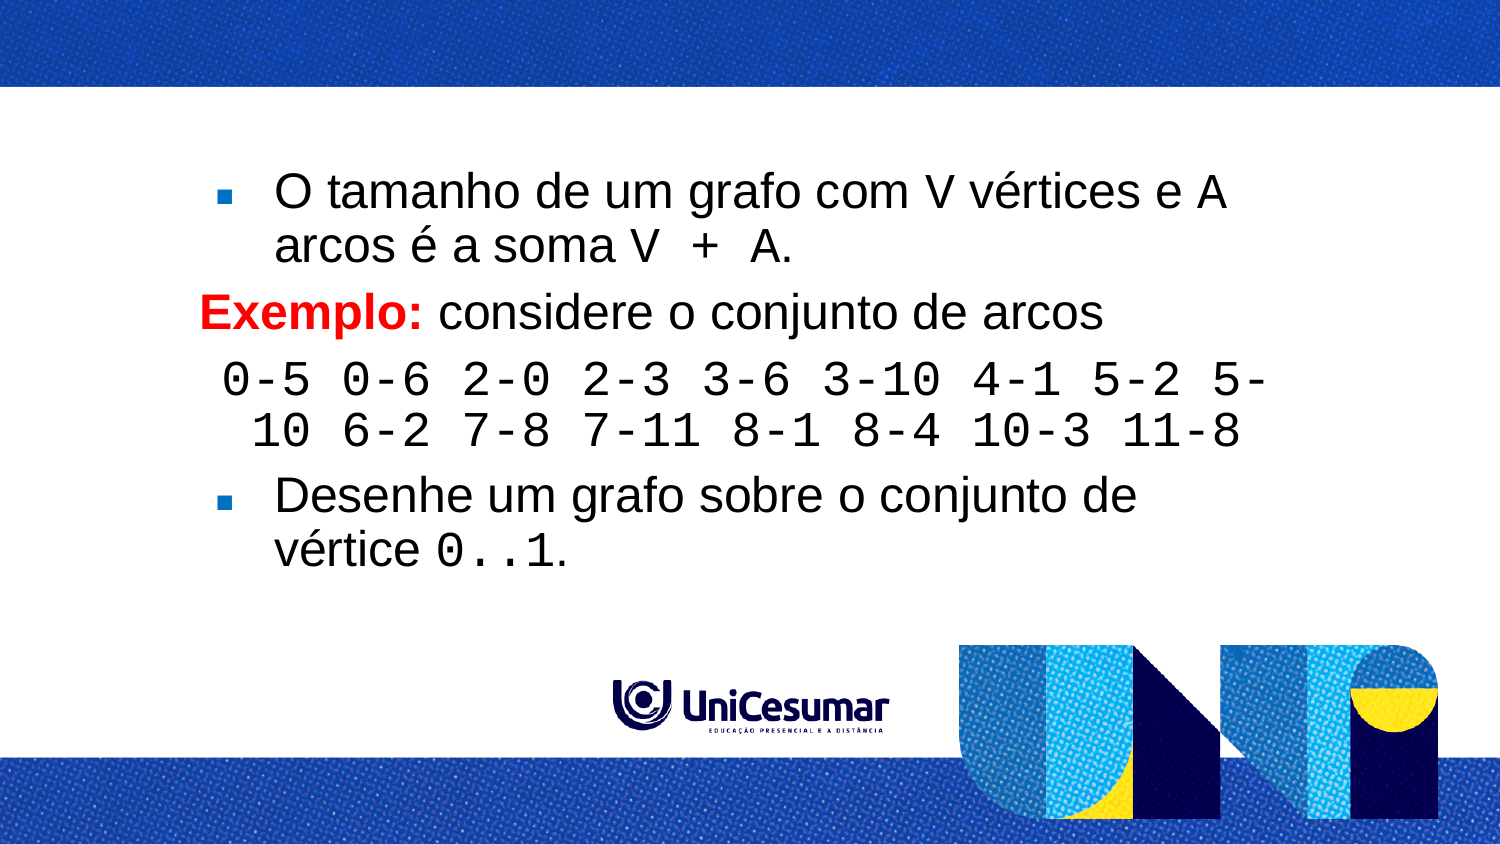

O tamanho de um grafo com V vértices e A arcos é a soma V + A.
Exemplo: considere o conjunto de arcos
0-5 0-6 2-0 2-3 3-6 3-10 4-1 5-2 5-10 6-2 7-8 7-11 8-1 8-4 10-3 11-8
Desenhe um grafo sobre o conjunto de vértice 0..1.